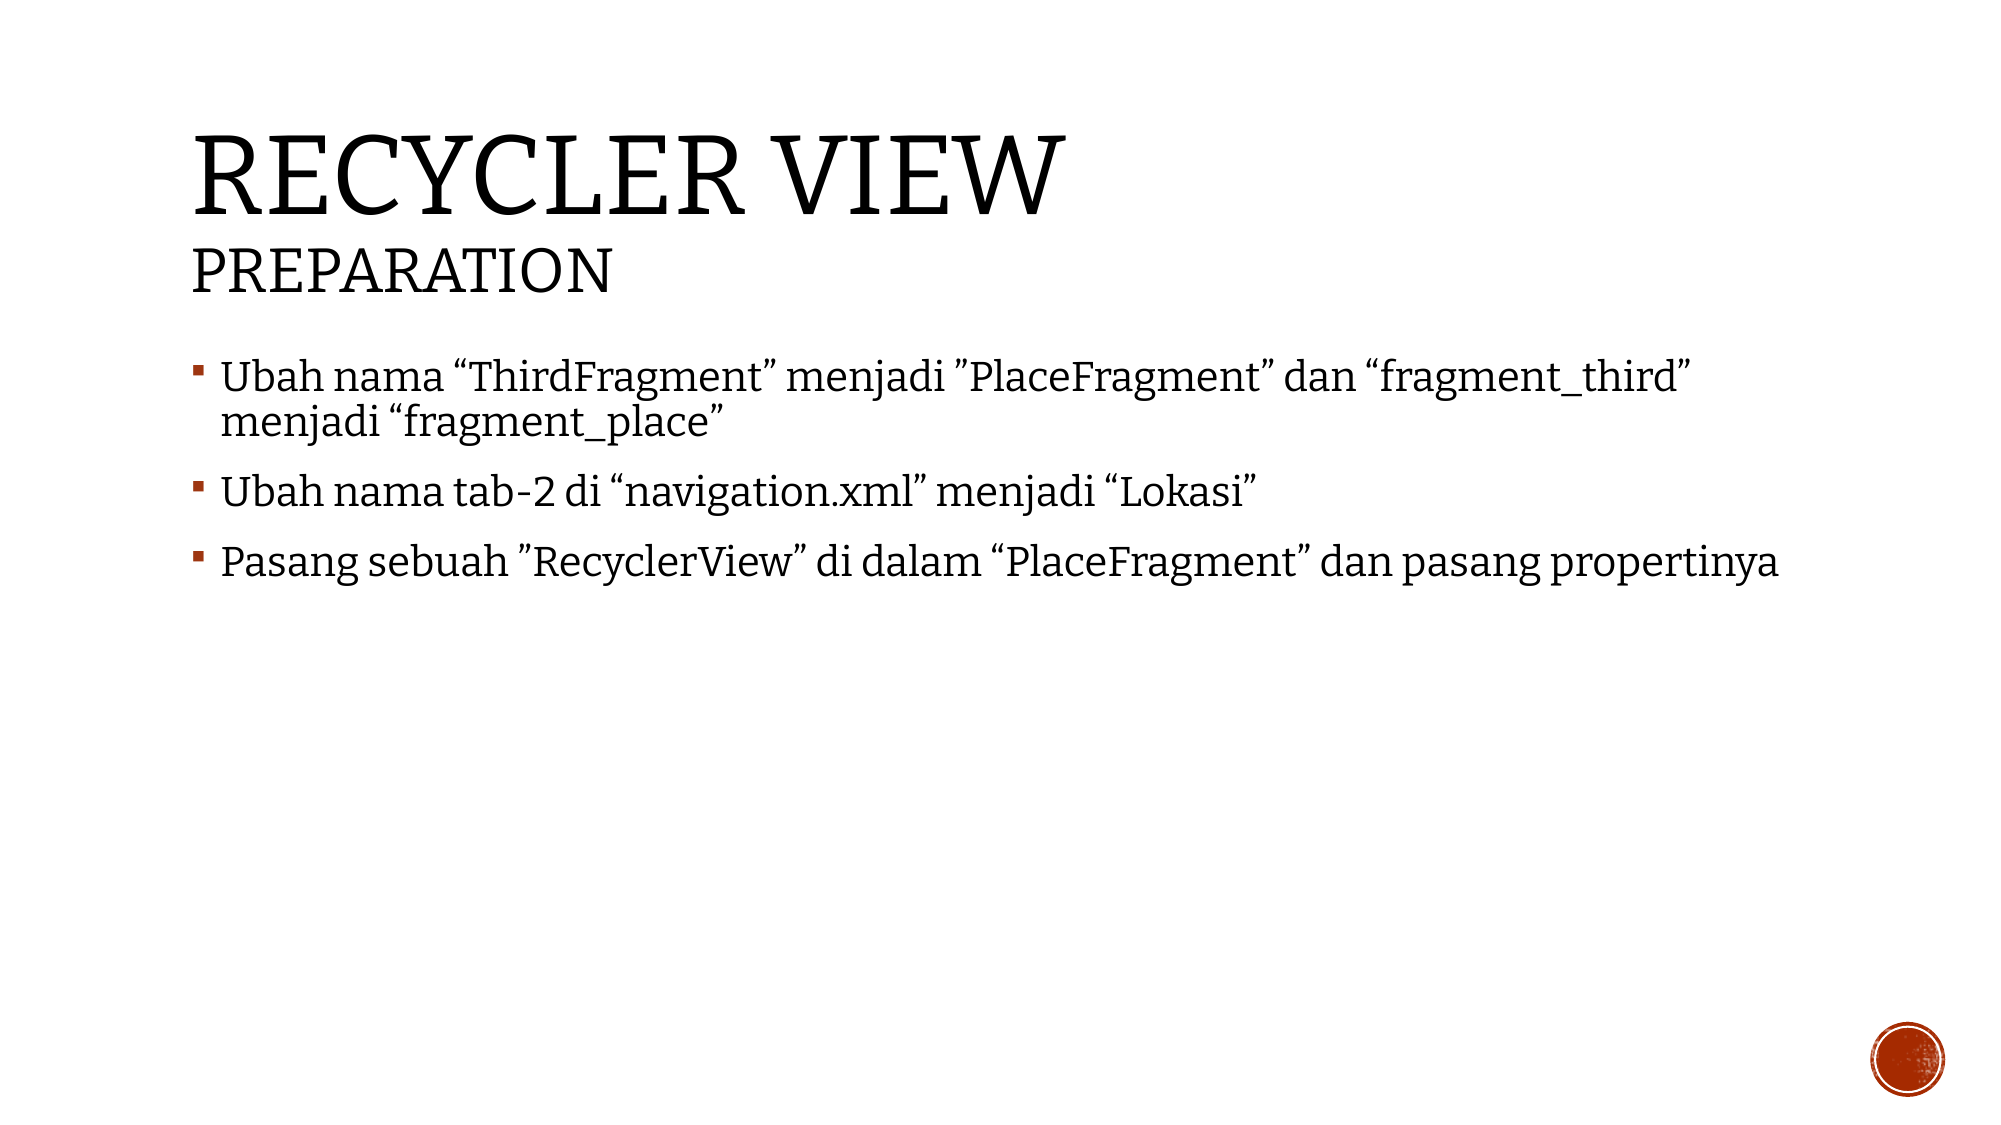

# Recycler View Preparation
Ubah nama “ThirdFragment” menjadi ”PlaceFragment” dan “fragment_third” menjadi “fragment_place”
Ubah nama tab-2 di “navigation.xml” menjadi “Lokasi”
Pasang sebuah ”RecyclerView” di dalam “PlaceFragment” dan pasang propertinya